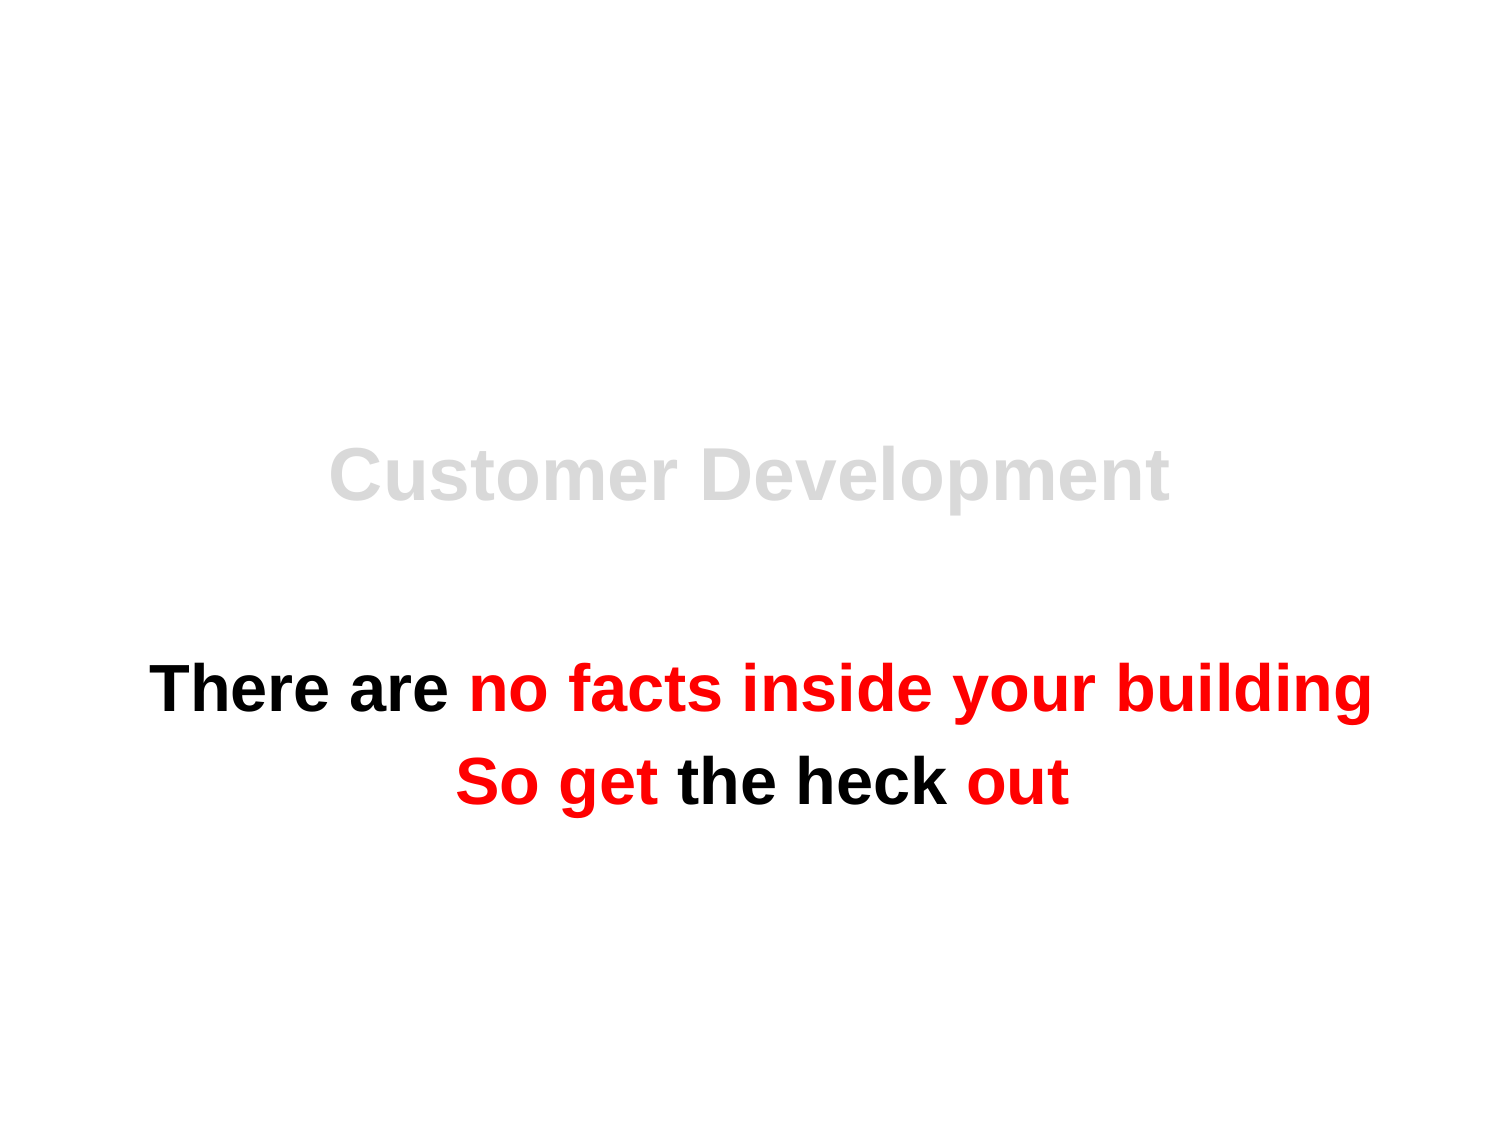

# Customer Development
There are no facts inside your building
So get the heck out